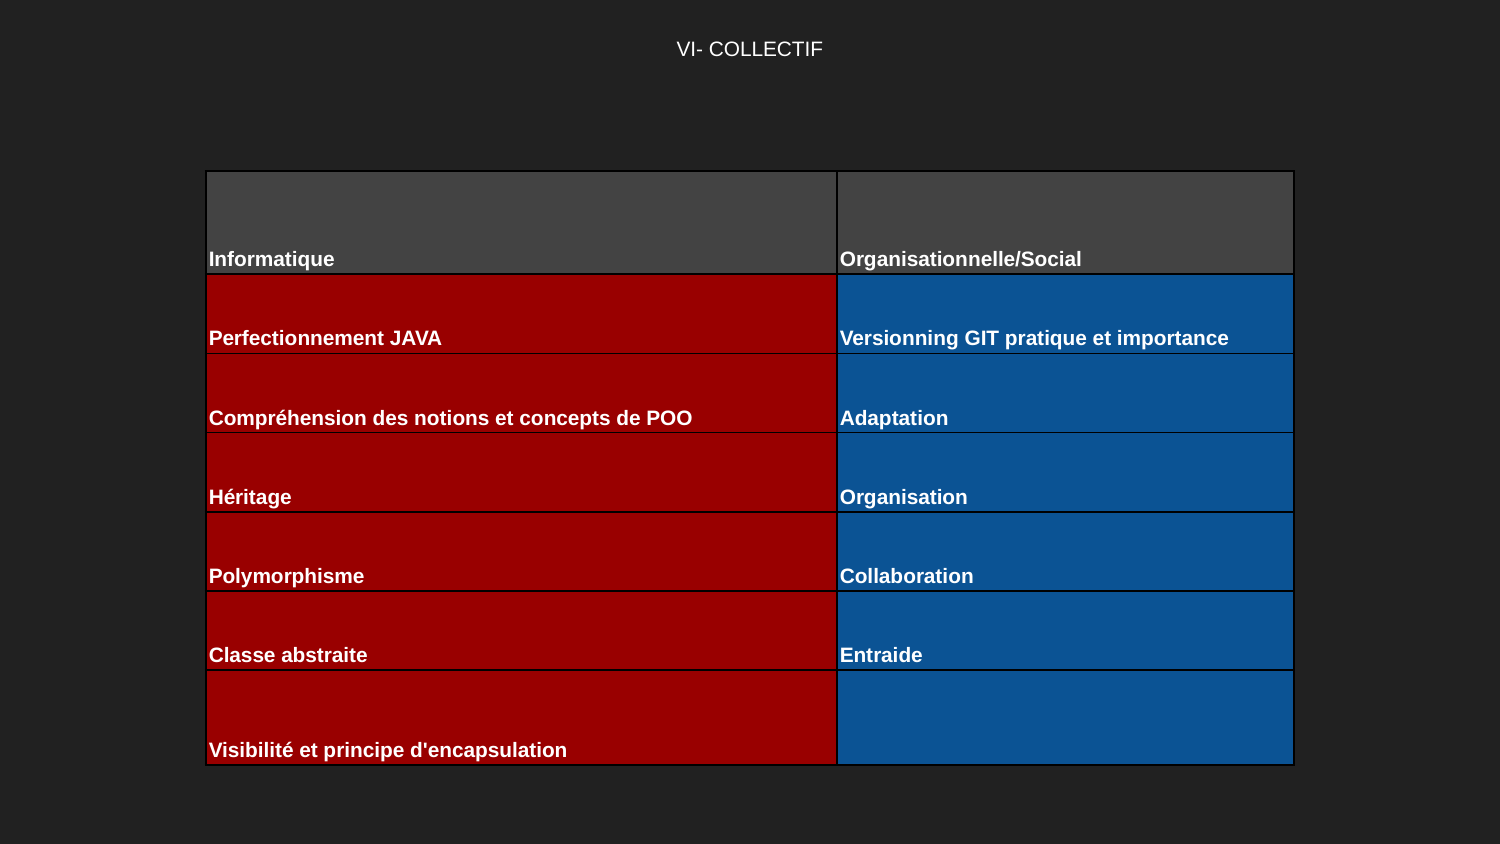

# VI- COLLECTIF
| Informatique | Organisationnelle/Social |
| --- | --- |
| Perfectionnement JAVA | Versionning GIT pratique et importance |
| Compréhension des notions et concepts de POO | Adaptation |
| Héritage | Organisation |
| Polymorphisme | Collaboration |
| Classe abstraite | Entraide |
| Visibilité et principe d'encapsulation |  |
19